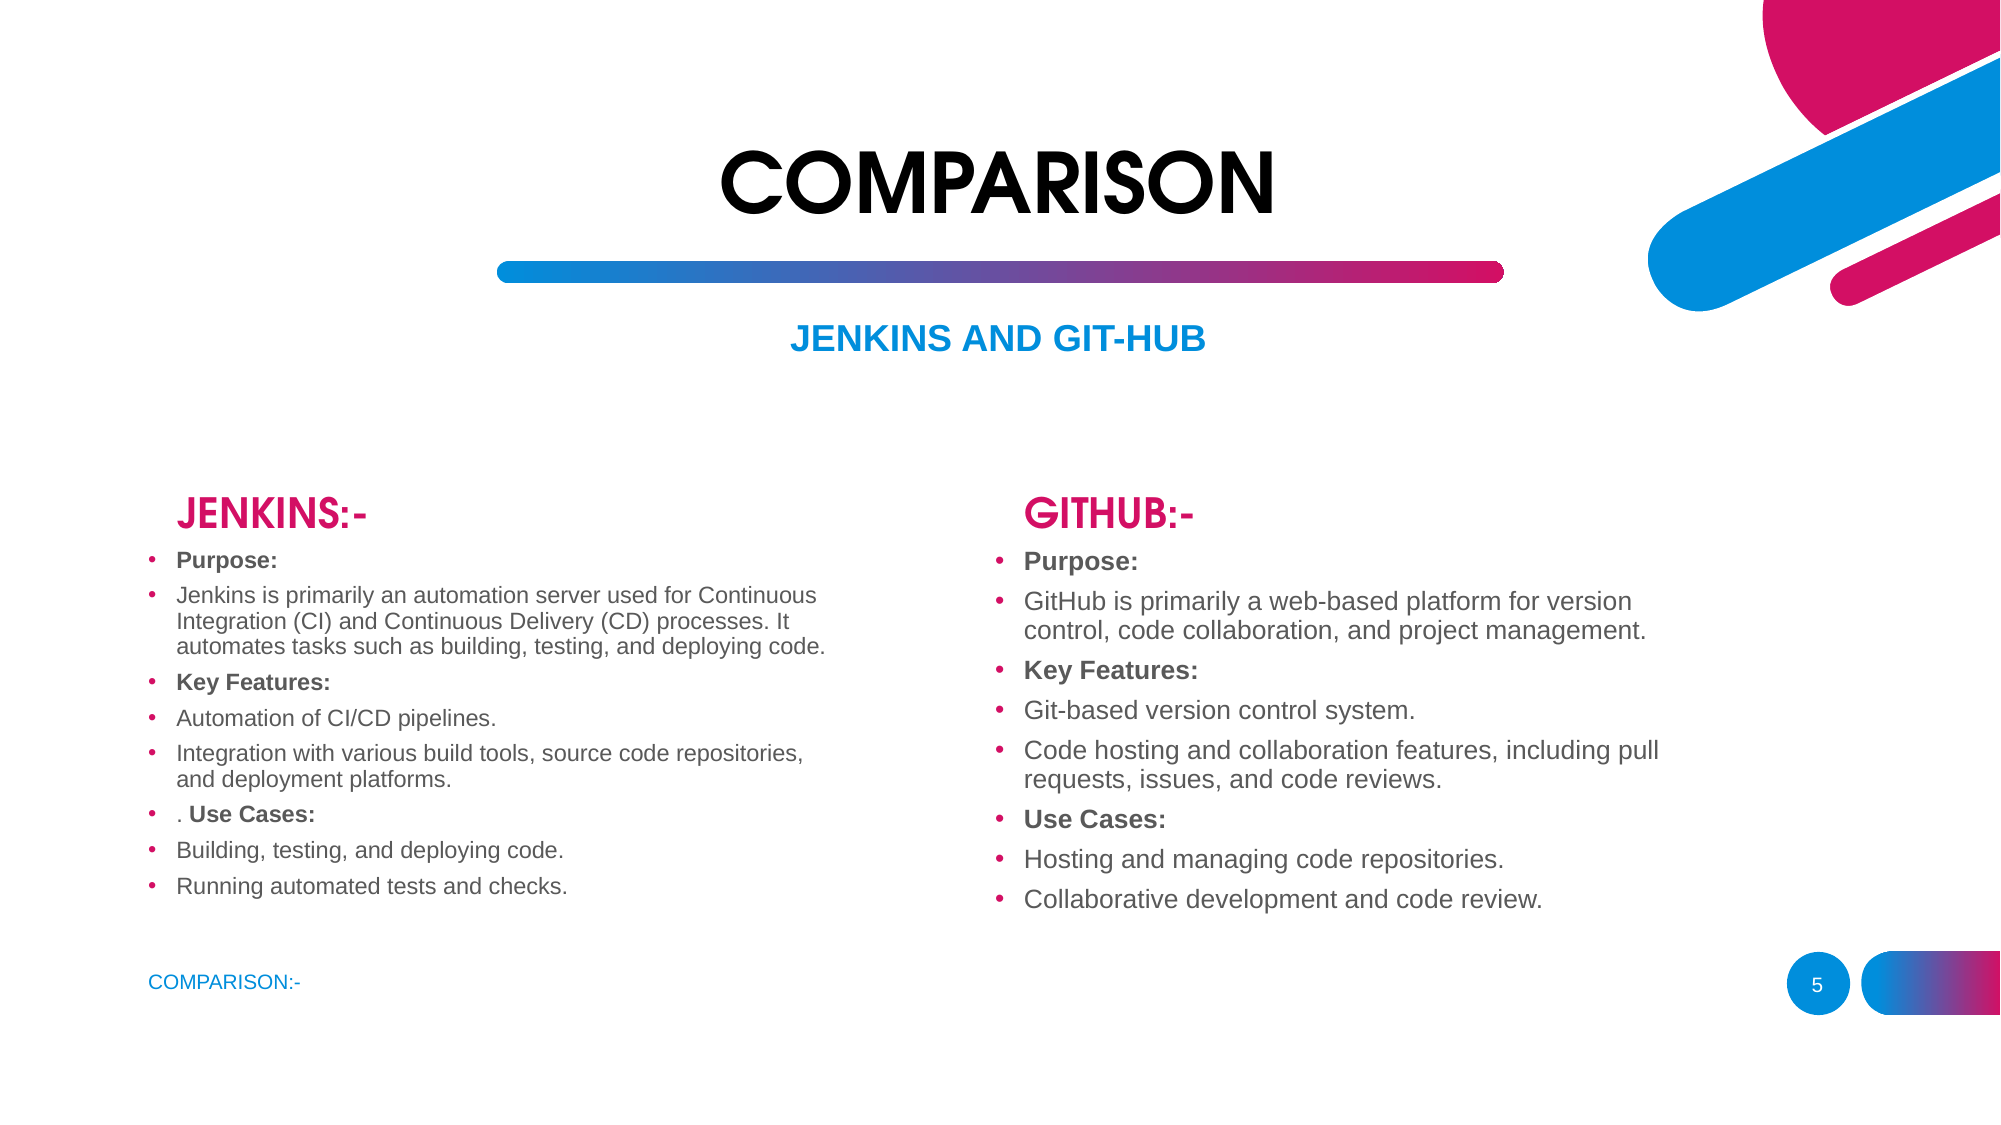

# COMPARISON
JENKINS AND GIT-HUB
JENKINS:-
GITHUB:-
Purpose:
Jenkins is primarily an automation server used for Continuous Integration (CI) and Continuous Delivery (CD) processes. It automates tasks such as building, testing, and deploying code.
Key Features:
Automation of CI/CD pipelines.
Integration with various build tools, source code repositories, and deployment platforms.
. Use Cases:
Building, testing, and deploying code.
Running automated tests and checks.

Purpose:
GitHub is primarily a web-based platform for version control, code collaboration, and project management.
Key Features:
Git-based version control system.
Code hosting and collaboration features, including pull requests, issues, and code reviews.
Use Cases:
Hosting and managing code repositories.
Collaborative development and code review.

COMPARISON:-
5